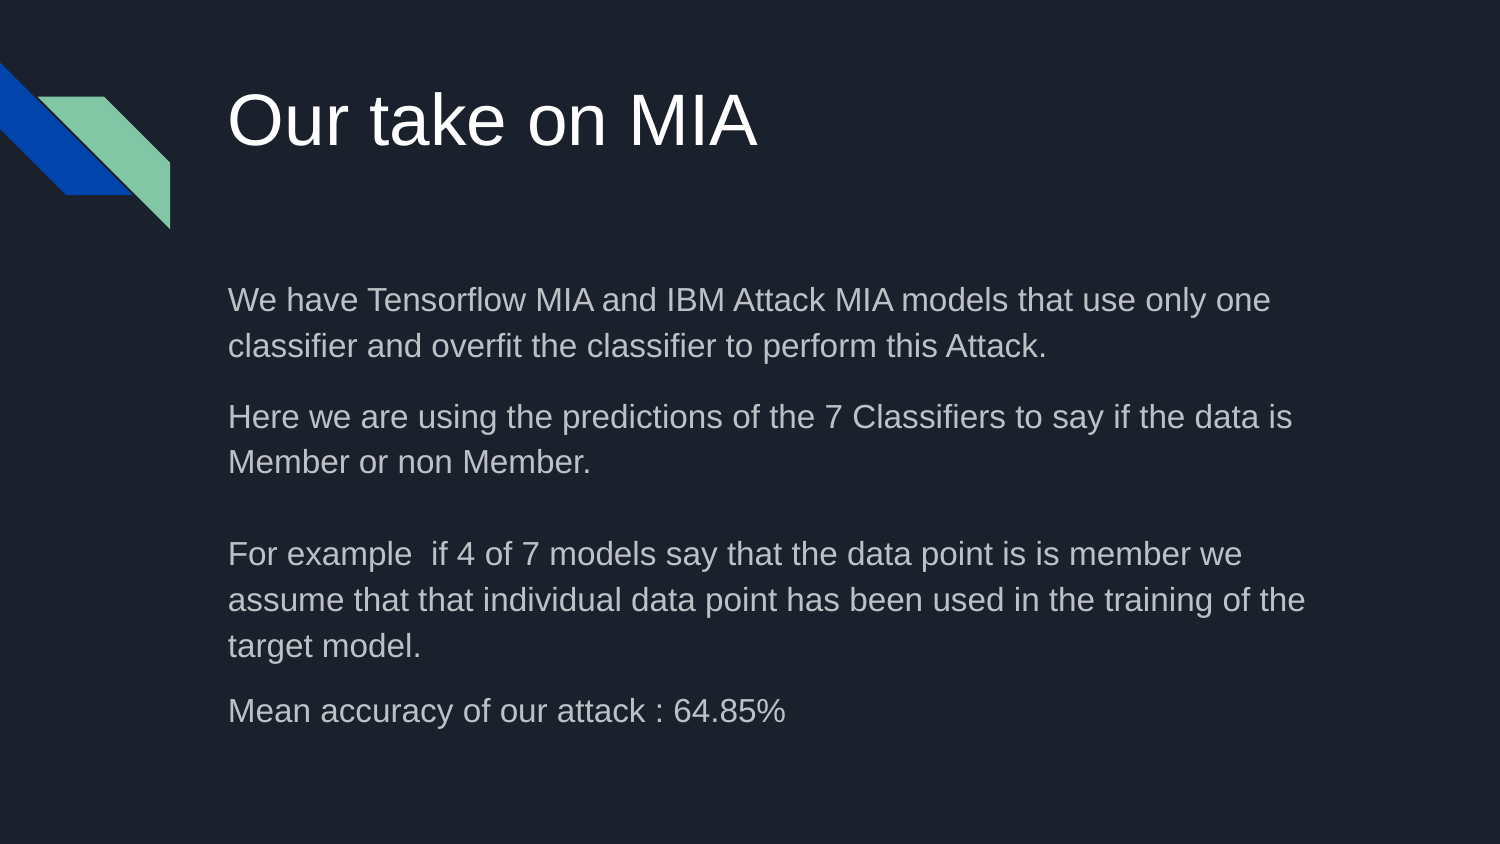

# Our take on MIA
We have Tensorflow MIA and IBM Attack MIA models that use only one classifier and overfit the classifier to perform this Attack.
Here we are using the predictions of the 7 Classifiers to say if the data is Member or non Member.
For example  if 4 of 7 models say that the data point is is member we assume that that individual data point has been used in the training of the target model.
Mean accuracy of our attack : 64.85%